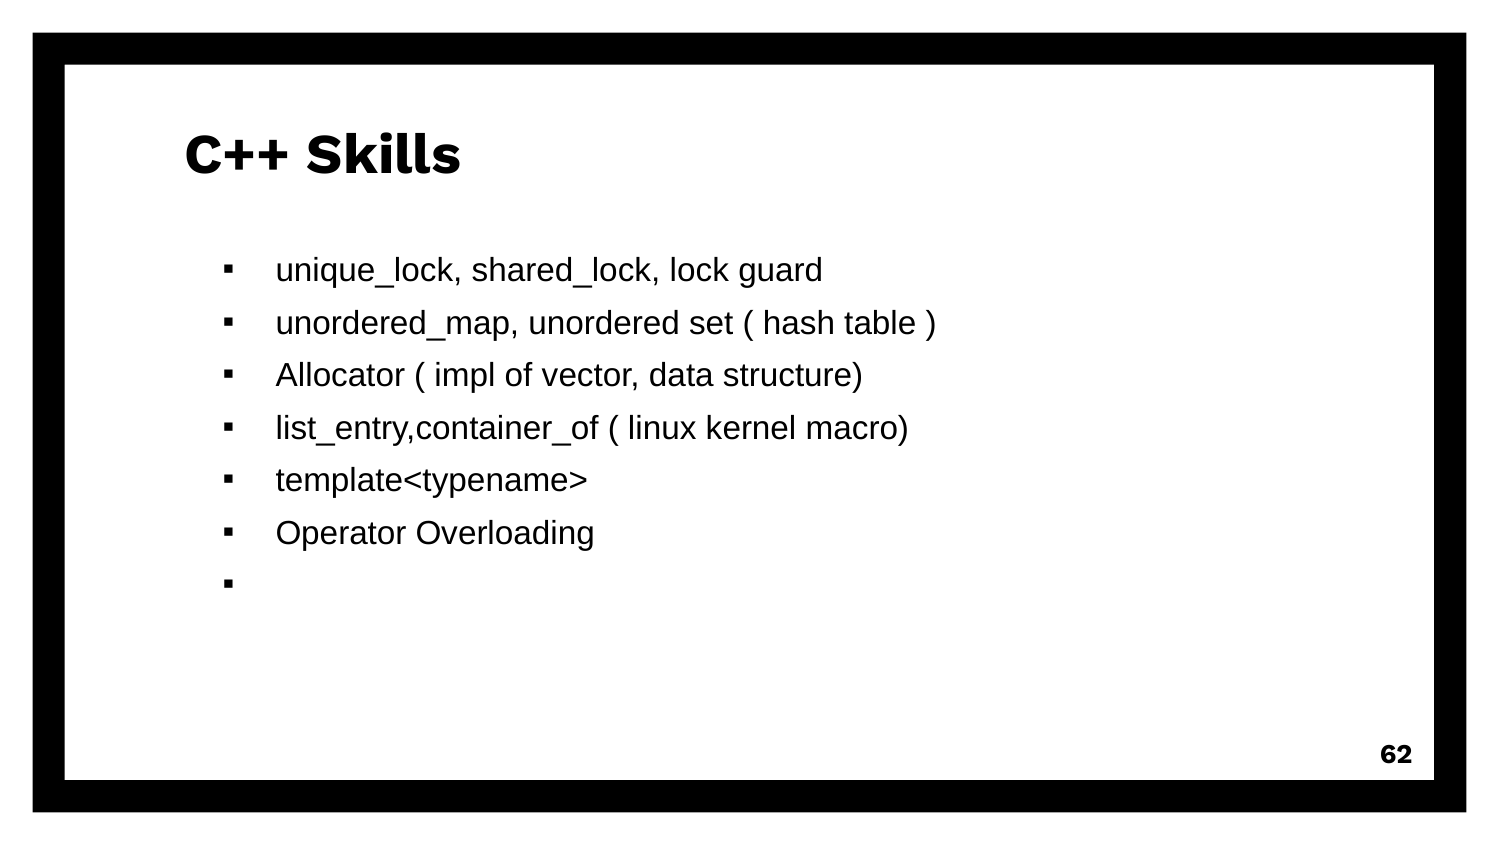

C++ Skills
unique_lock, shared_lock, lock guard
unordered_map, unordered set ( hash table )
Allocator ( impl of vector, data structure)
list_entry,container_of ( linux kernel macro)
template<typename>
Operator Overloading

62